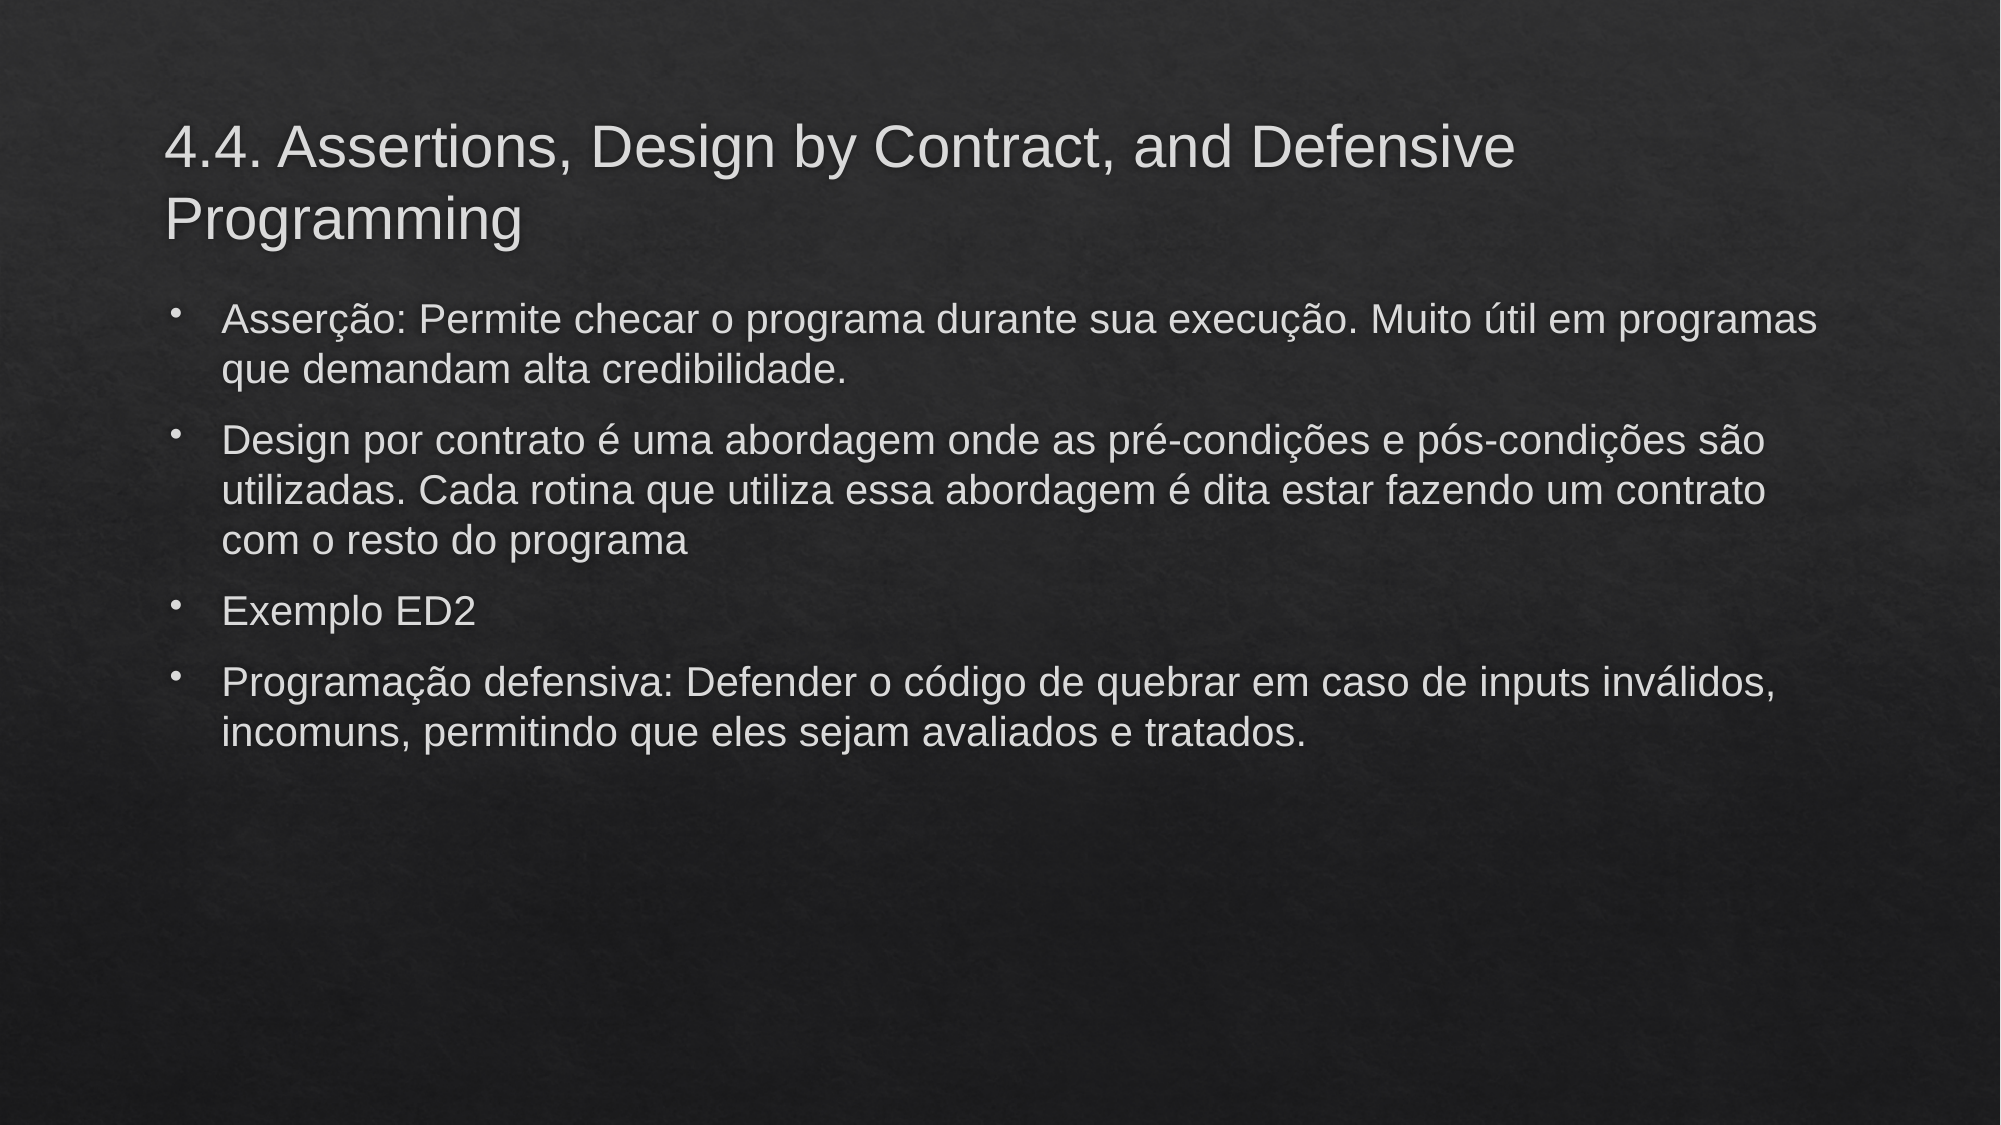

# 4.4. Assertions, Design by Contract, and Defensive Programming
Asserção: Permite checar o programa durante sua execução. Muito útil em programas que demandam alta credibilidade.
Design por contrato é uma abordagem onde as pré-condições e pós-condições são utilizadas. Cada rotina que utiliza essa abordagem é dita estar fazendo um contrato com o resto do programa
Exemplo ED2
Programação defensiva: Defender o código de quebrar em caso de inputs inválidos, incomuns, permitindo que eles sejam avaliados e tratados.